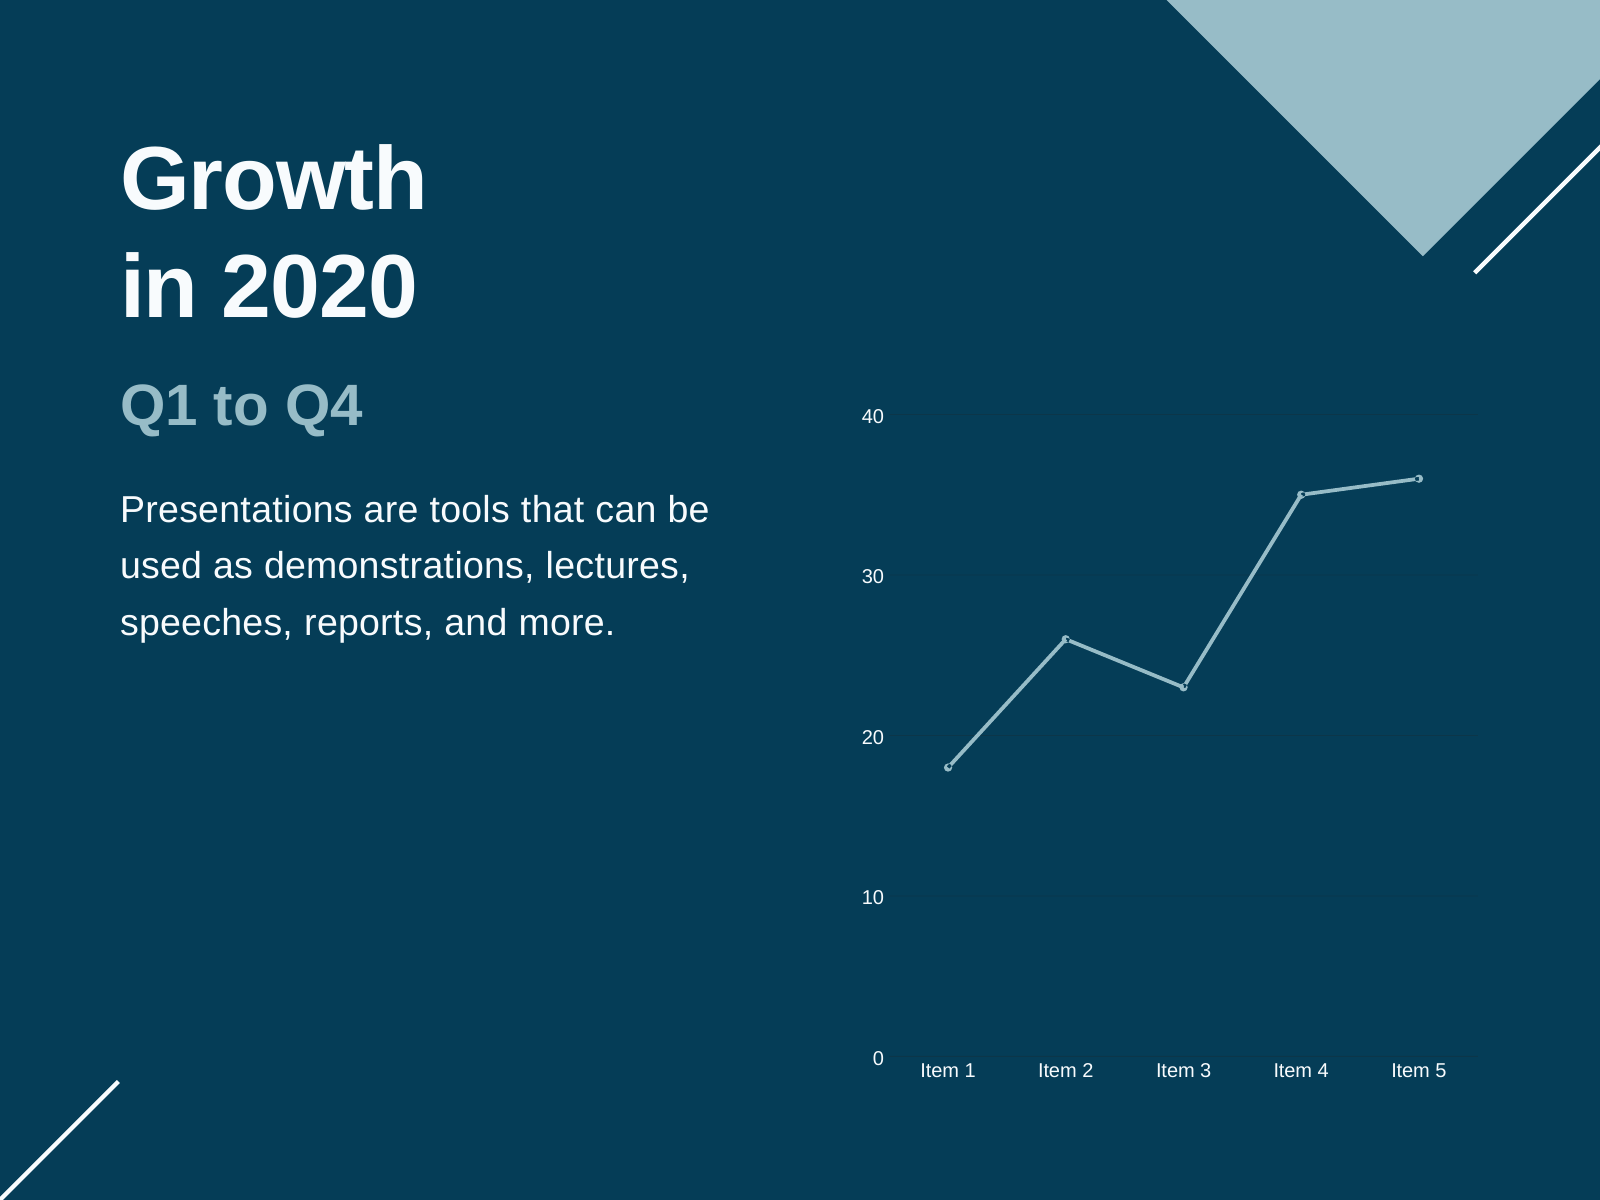

Growth
in 2020
Q1 to Q4
Presentations are tools that can be used as demonstrations, lectures, speeches, reports, and more.
40

30
20
10
0
Item 1
Item 2
Item 3
Item 4
Item 5